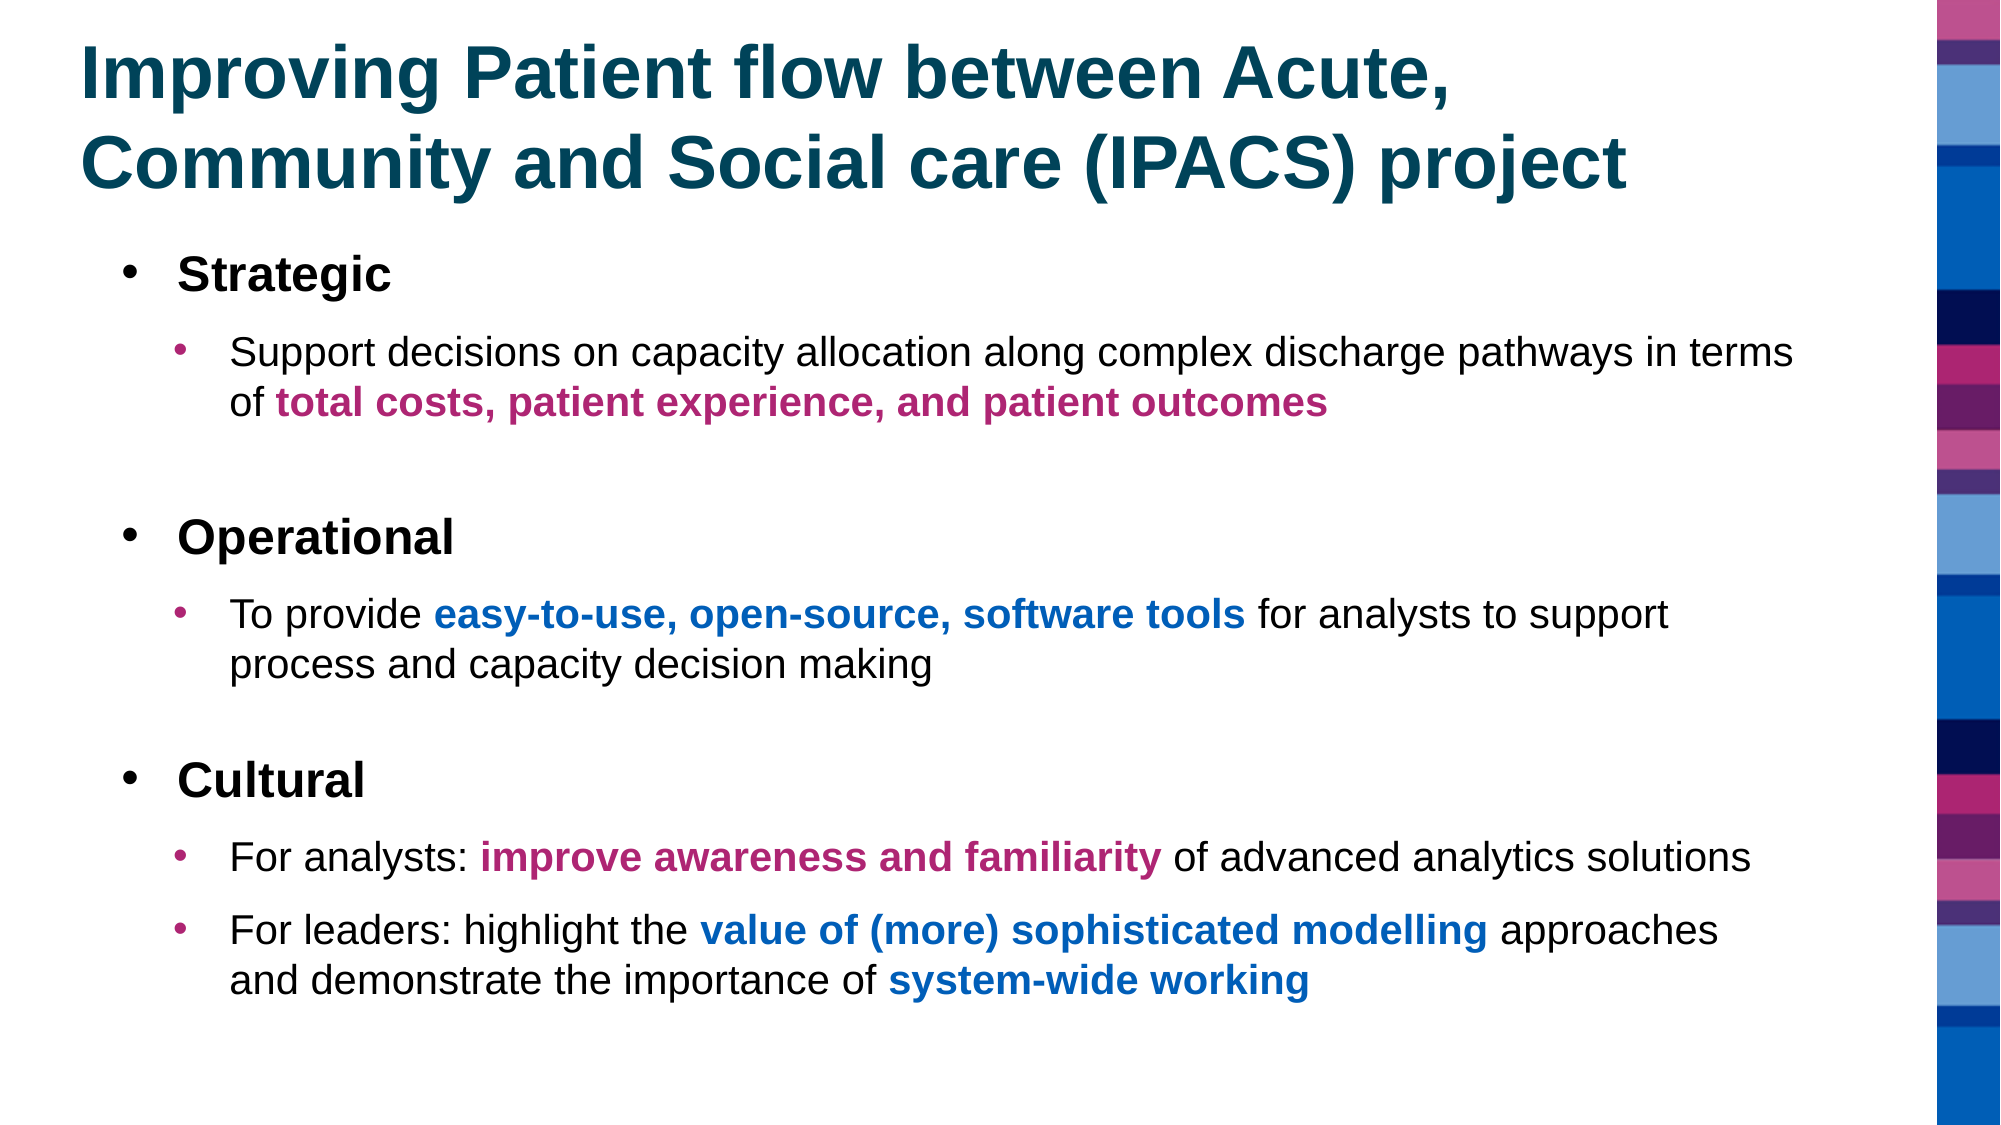

# Improving Patient flow between Acute, Community and Social care (IPACS) project
Strategic
Support decisions on capacity allocation along complex discharge pathways in terms of total costs, patient experience, and patient outcomes

Operational
To provide easy-to-use, open-source, software tools for analysts to support process and capacity decision making

Cultural
For analysts: improve awareness and familiarity of advanced analytics solutions
For leaders: highlight the value of (more) sophisticated modelling approaches and demonstrate the importance of system-wide working